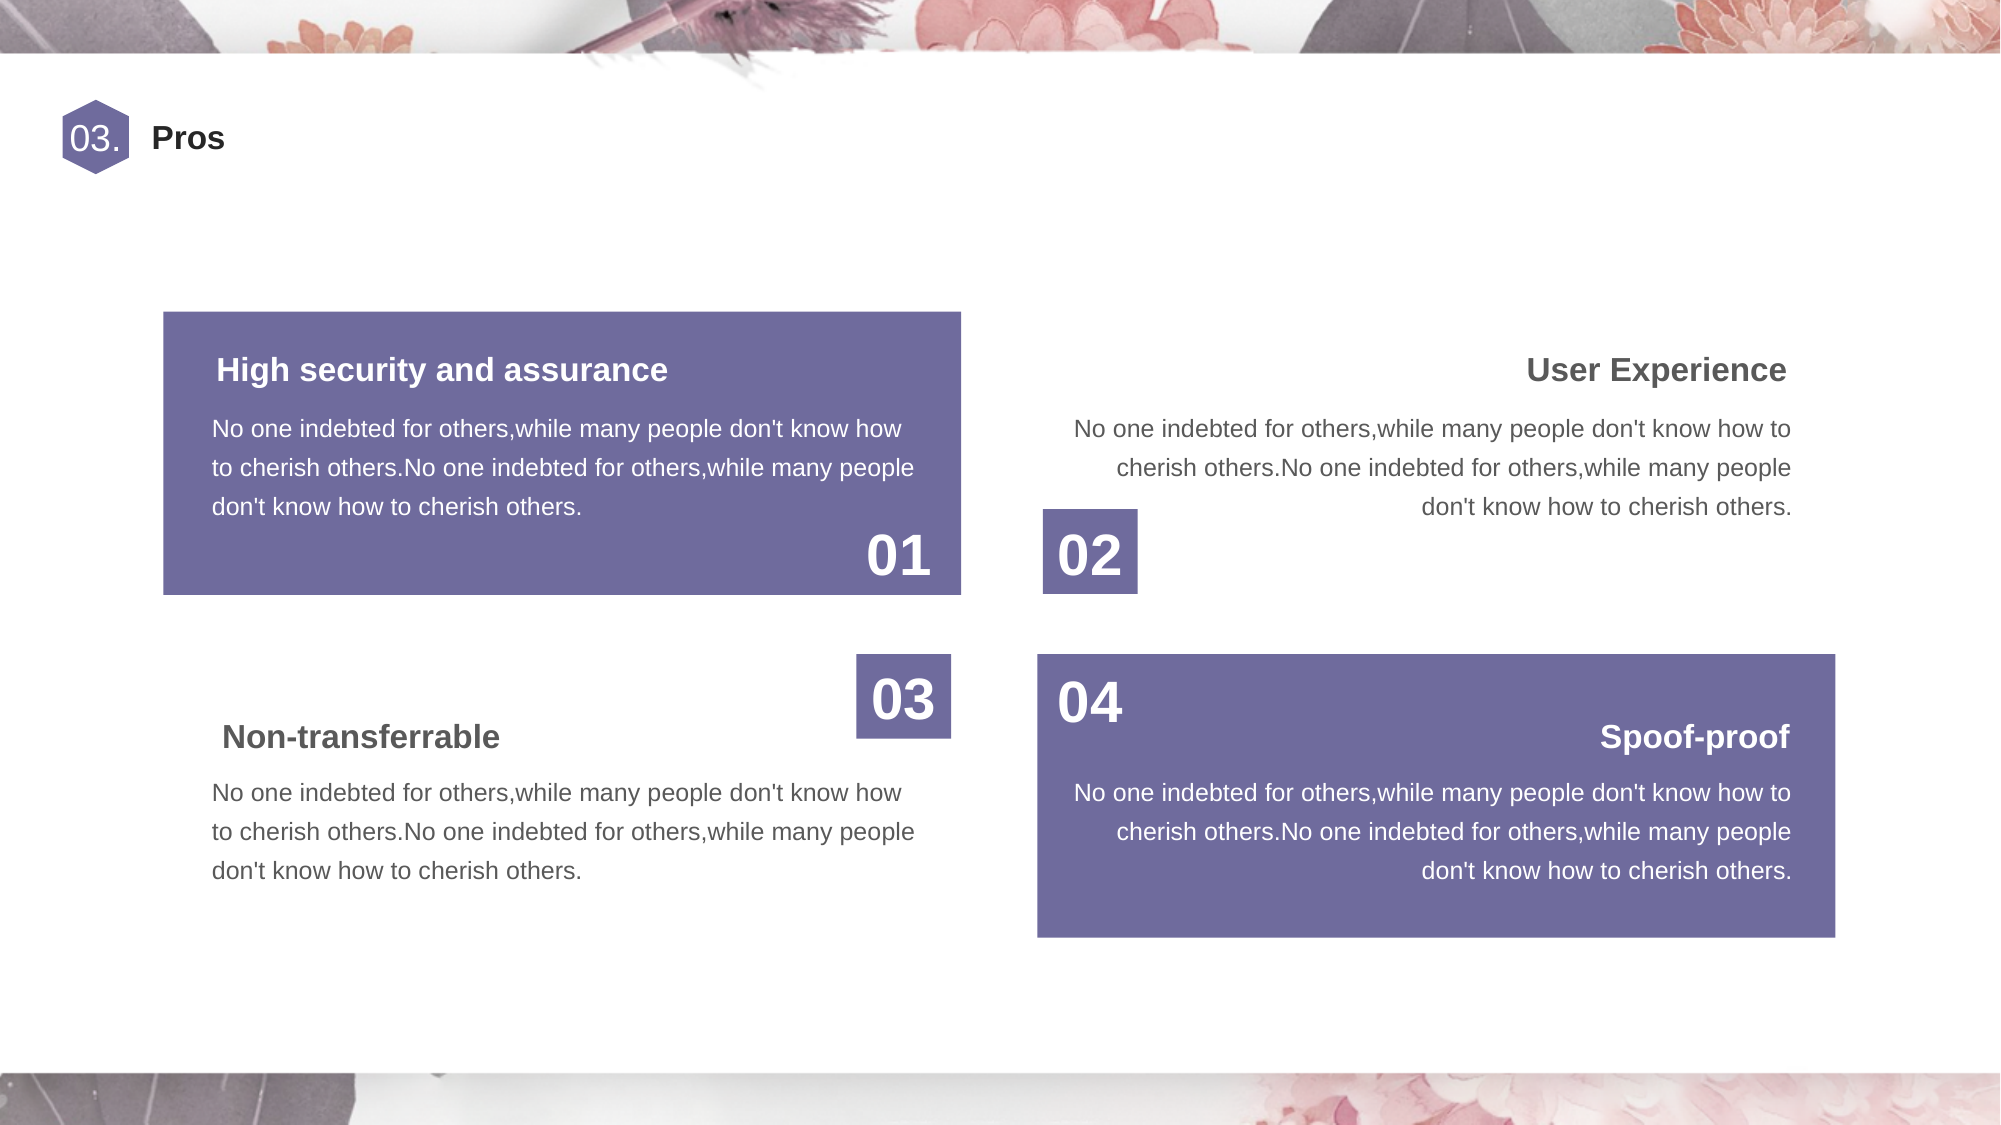

03.
Pros

High security and assurance
User Experience
No one indebted for others,while many people don't know how to cherish others.No one indebted for others,while many people don't know how to cherish others.
No one indebted for others,while many people don't know how to cherish others.No one indebted for others,while many people don't know how to cherish others.
01
02
03

04
Non-transferrable
Spoof-proof
No one indebted for others,while many people don't know how to cherish others.No one indebted for others,while many people don't know how to cherish others.
No one indebted for others,while many people don't know how to cherish others.No one indebted for others,while many people don't know how to cherish others.